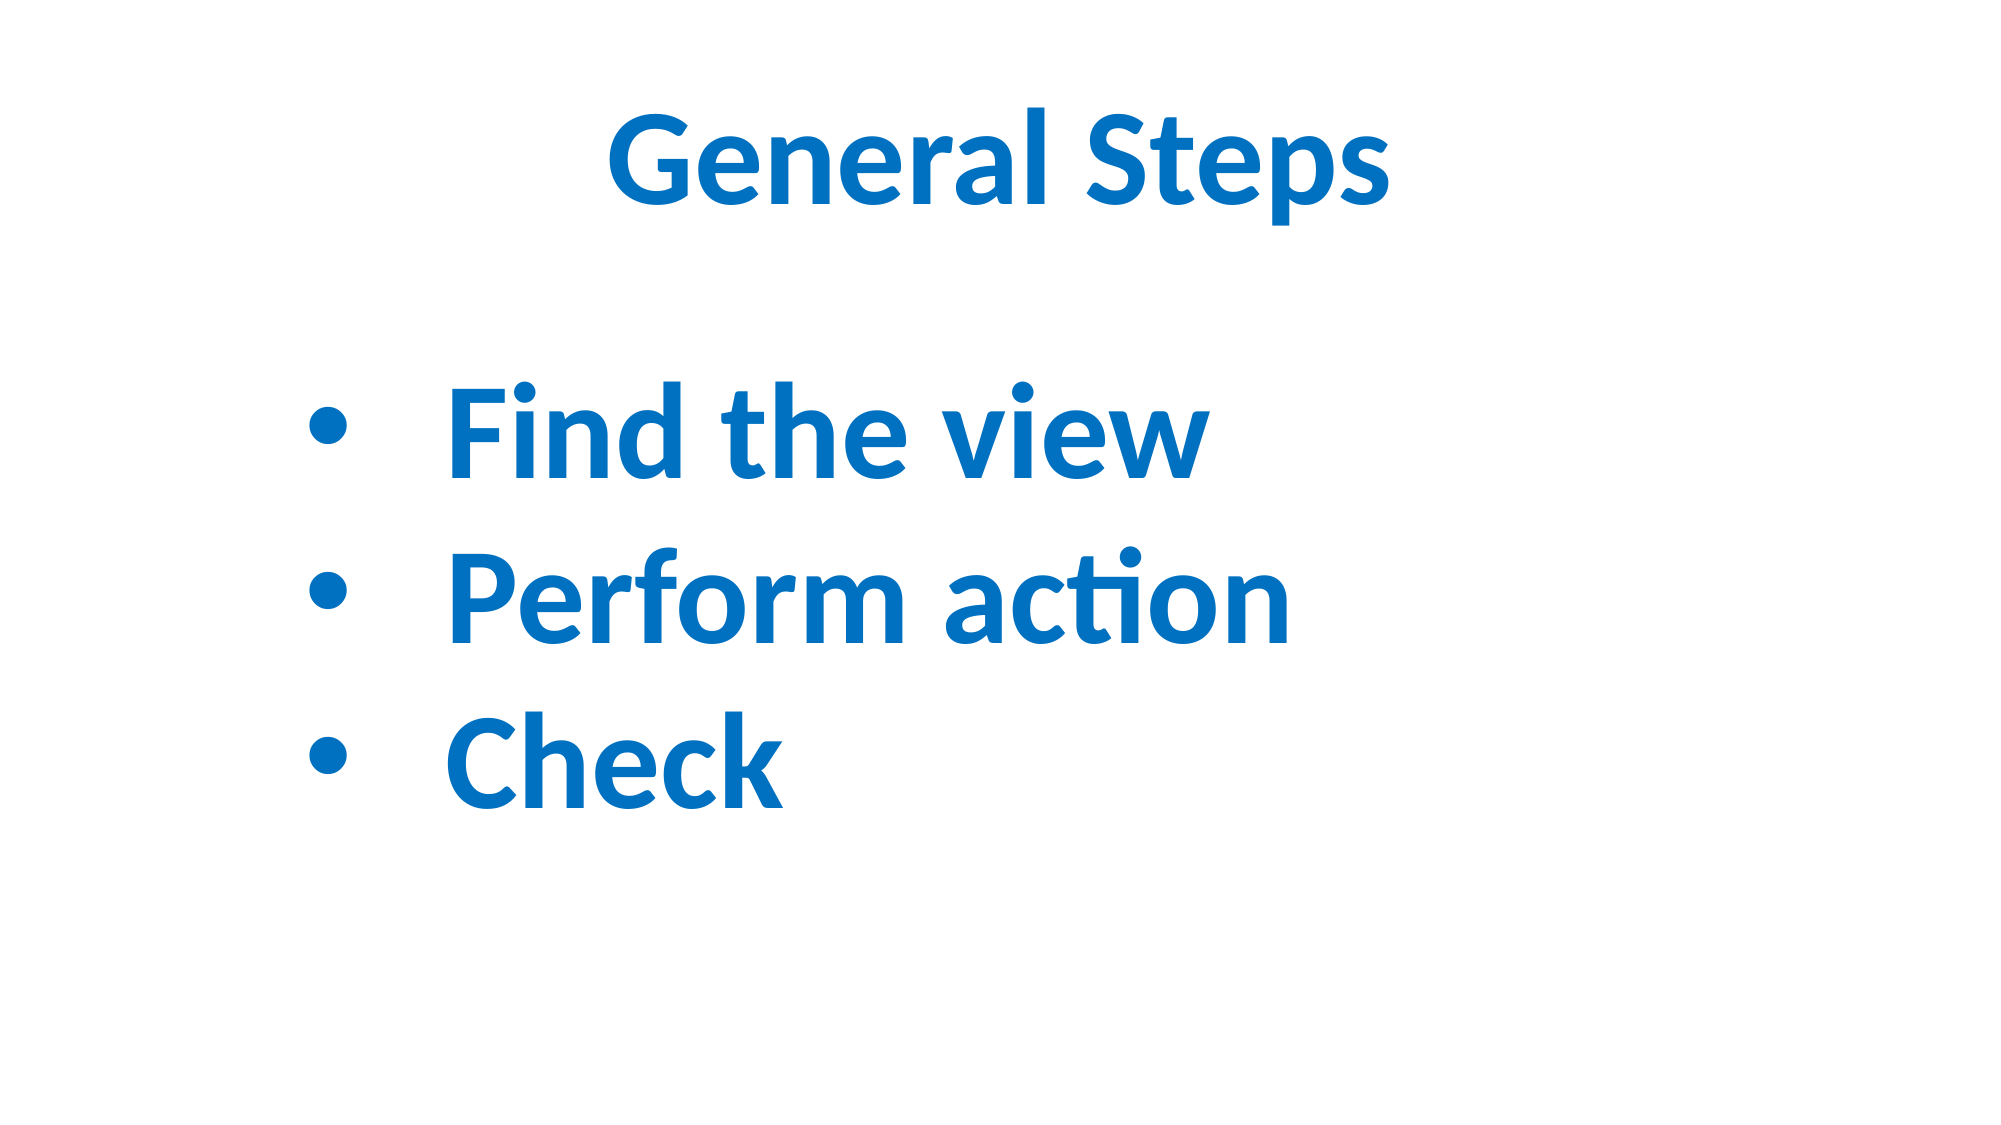

General Steps
Find the view
Perform action
Check